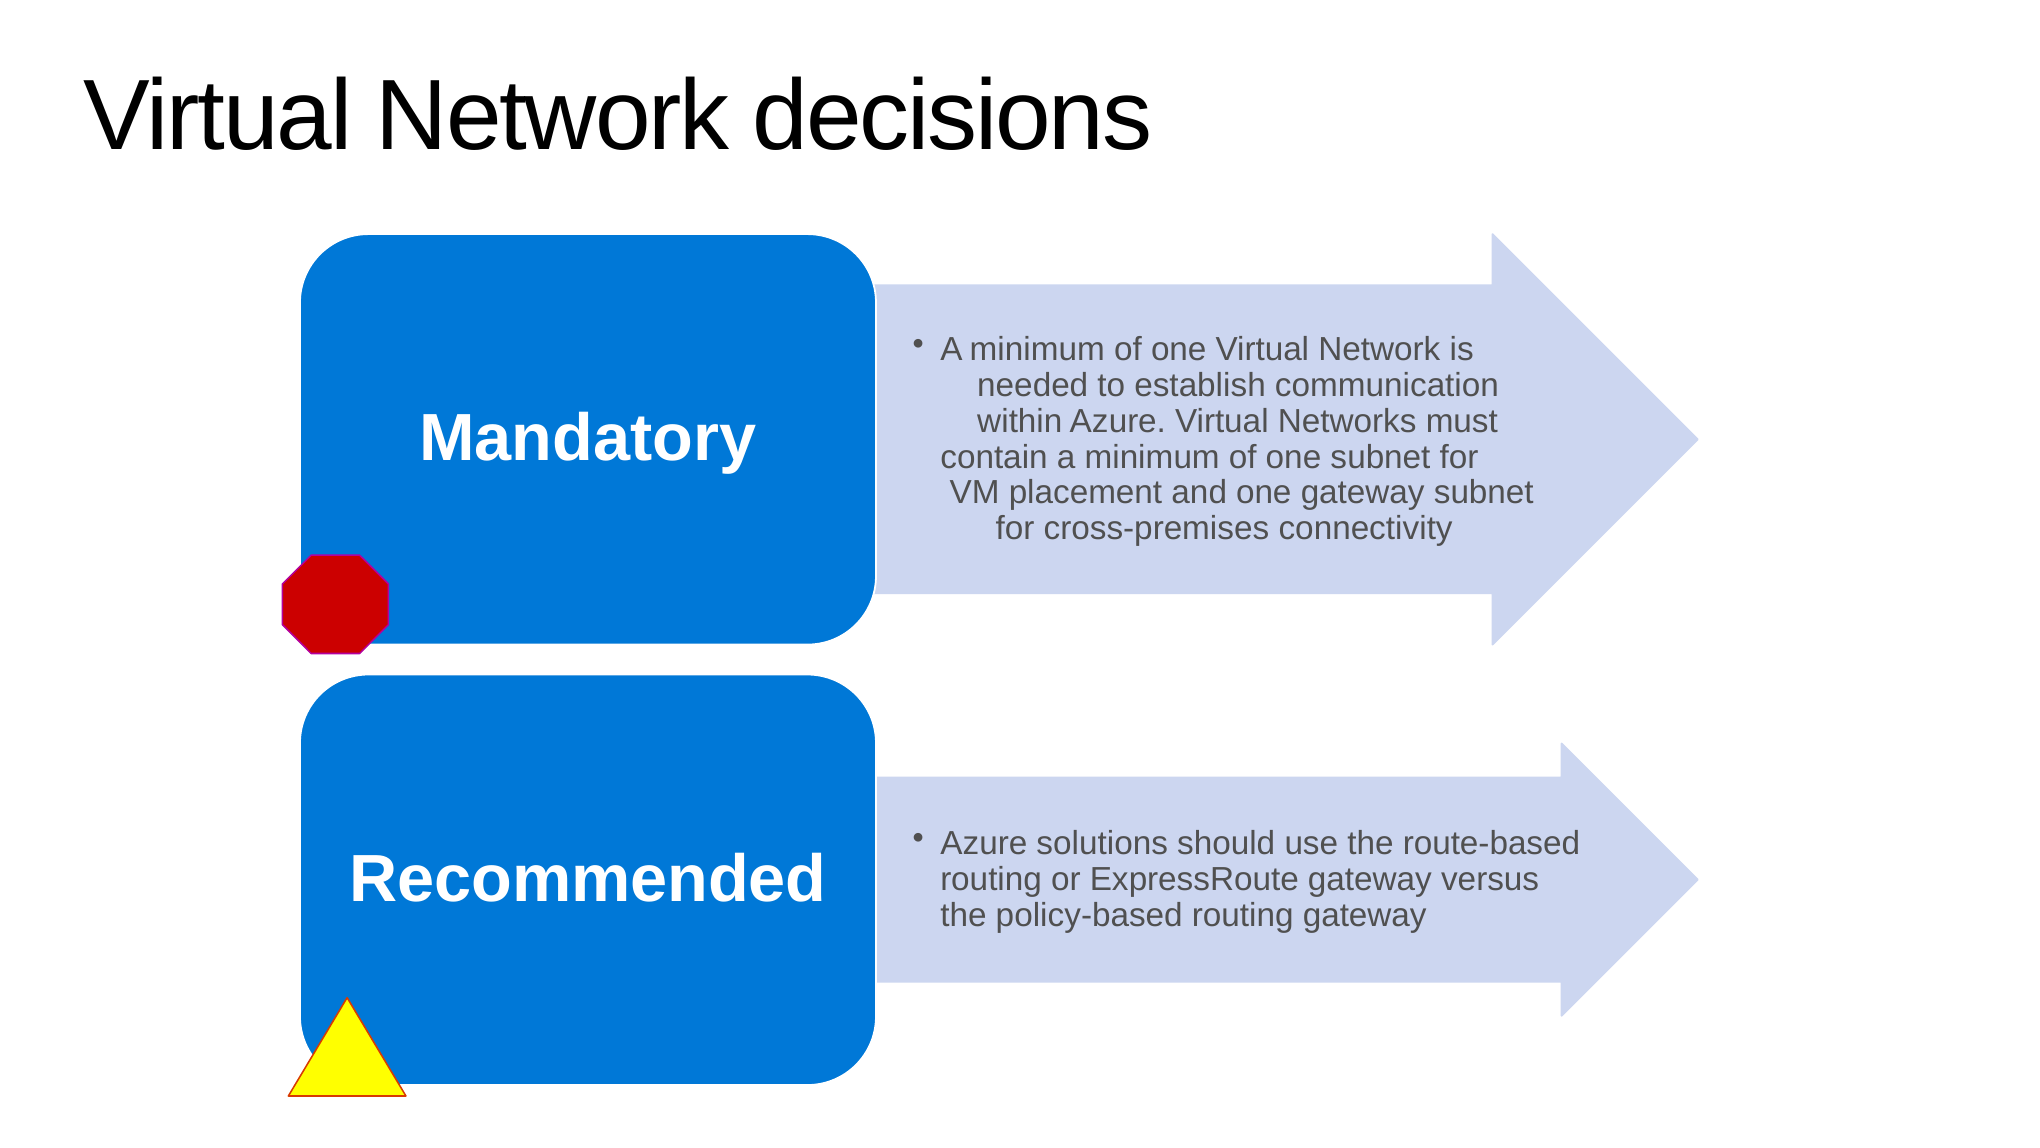

# Virtual Network decisions
Mandatory
A minimum of one Virtual Network is            needed to establish communication         within Azure. Virtual Networks must     contain a minimum of one subnet for        VM placement and one gateway subnet       for cross-premises connectivity

Recommended
Azure solutions should use the route-based routing or ExpressRoute gateway versus the policy-based routing gateway